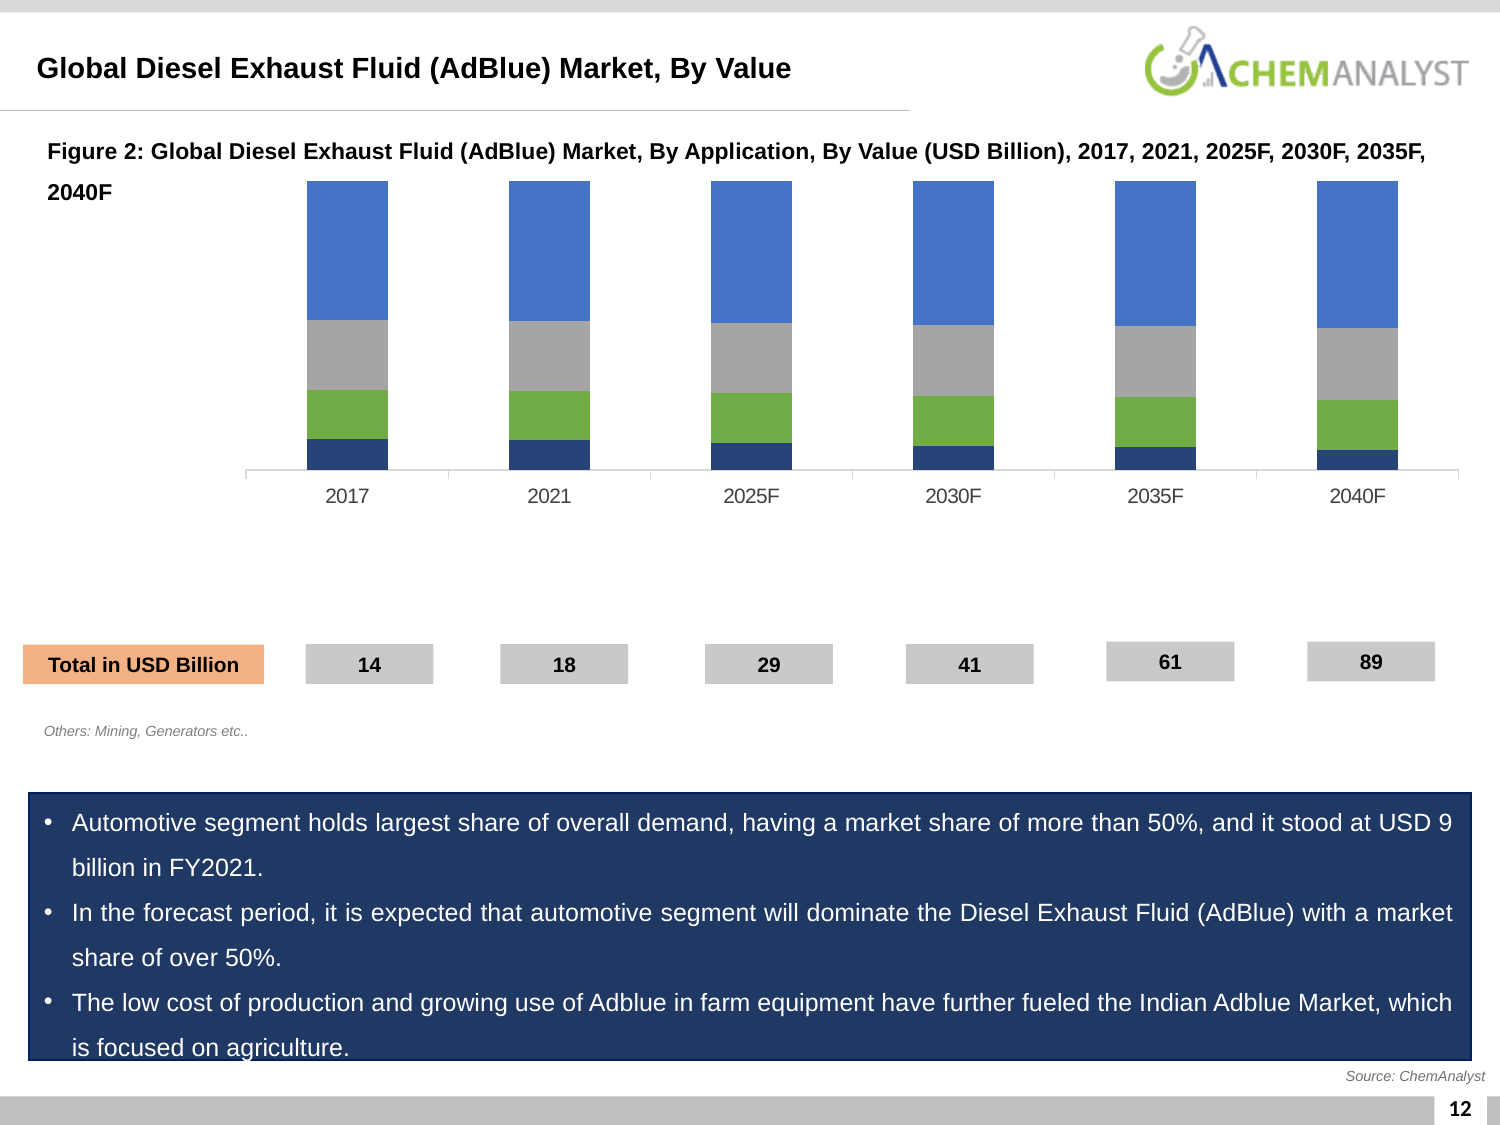

Global Diesel Exhaust Fluid (AdBlue) Market, By Value
Figure 2: Global Diesel Exhaust Fluid (AdBlue) Market, By Application, By Value (USD Billion), 2017, 2021, 2025F, 2030F, 2035F, 2040F

### Chart

| Category | Others | Agriculture | Construction | Automotive |
|---|---|---|---|---|
| 2017 | 1.4717040000000001 | 2.339844 | 3.325114 | 6.643337999999999 |
| 2021 | 1.8898920000000006 | 3.144294000000001 | 4.48527 | 8.900544000000002 |
| 2025F | 2.6794999999999987 | 4.95075 | 7.0207500000000005 | 14.099 |
| 2030F | 3.399552000000002 | 7.056521999999999 | 10.039302000000001 | 20.364624 |
| 2035F | 4.790807999999998 | 10.528848 | 15.016056 | 30.384287999999998 |
| 2040F | 6.138153000000014 | 15.447536999999999 | 22.083137999999998 | 45.16117199999999 |
61
89
14
18
29
41
Total in USD Billion
Others: Mining, Generators etc..
Automotive segment holds largest share of overall demand, having a market share of more than 50%, and it stood at USD 9 billion in FY2021.
In the forecast period, it is expected that automotive segment will dominate the Diesel Exhaust Fluid (AdBlue) with a market share of over 50%.
The low cost of production and growing use of Adblue in farm equipment have further fueled the Indian Adblue Market, which is focused on agriculture.
Source: ChemAnalyst